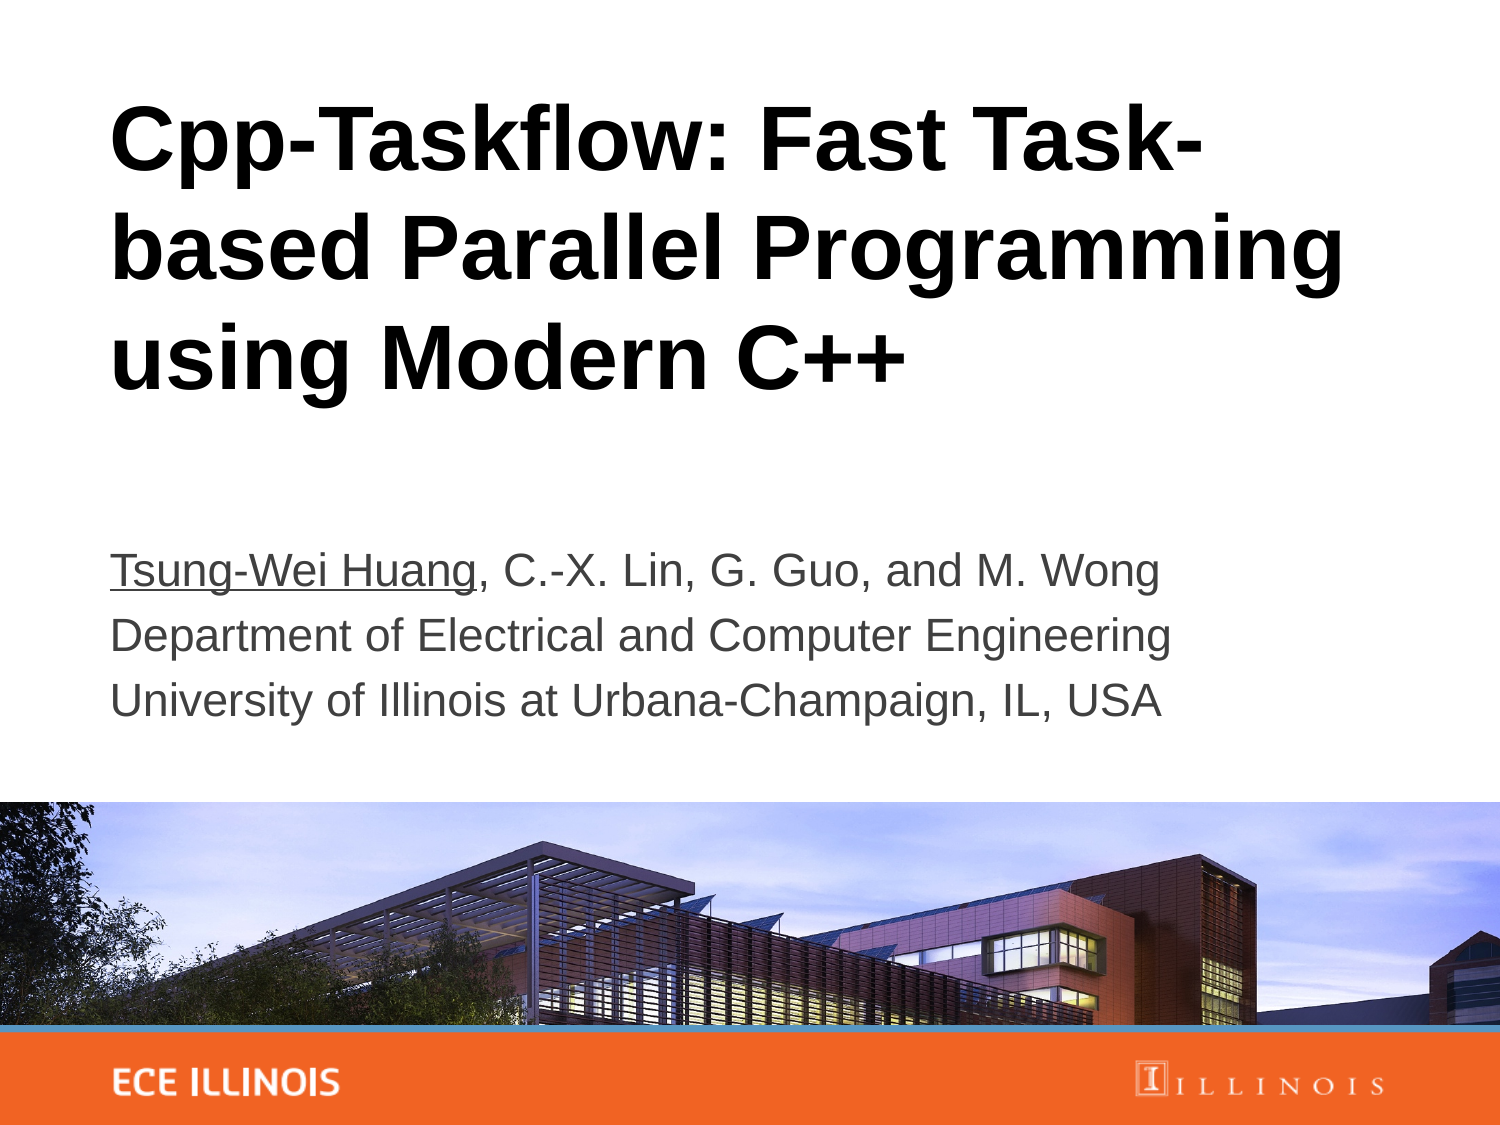

# Cpp-Taskflow: Fast Task-based Parallel Programming using Modern C++
Tsung-Wei Huang, C.-X. Lin, G. Guo, and M. Wong
Department of Electrical and Computer Engineering
University of Illinois at Urbana-Champaign, IL, USA
1